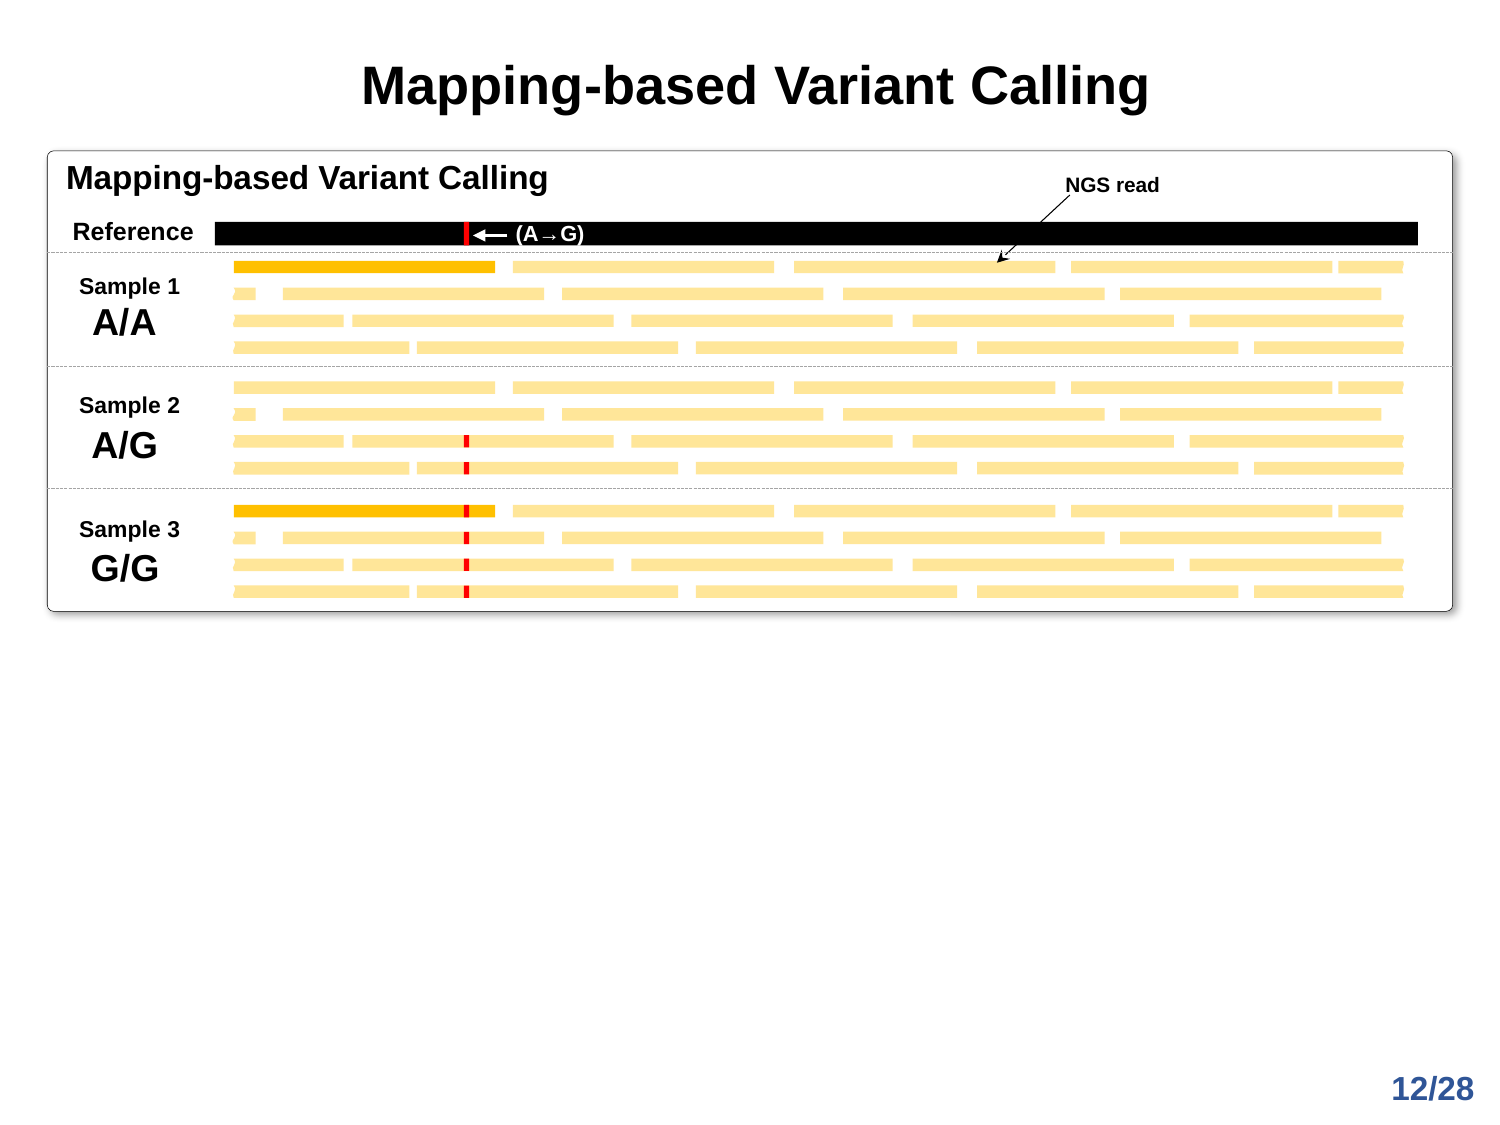

Mapping-based Variant Calling
Mapping-based Variant Calling

NGS read
Reference
(A→G)

Sample 1

A/A

Sample 2

A/G

Sample 3

G/G

12/28